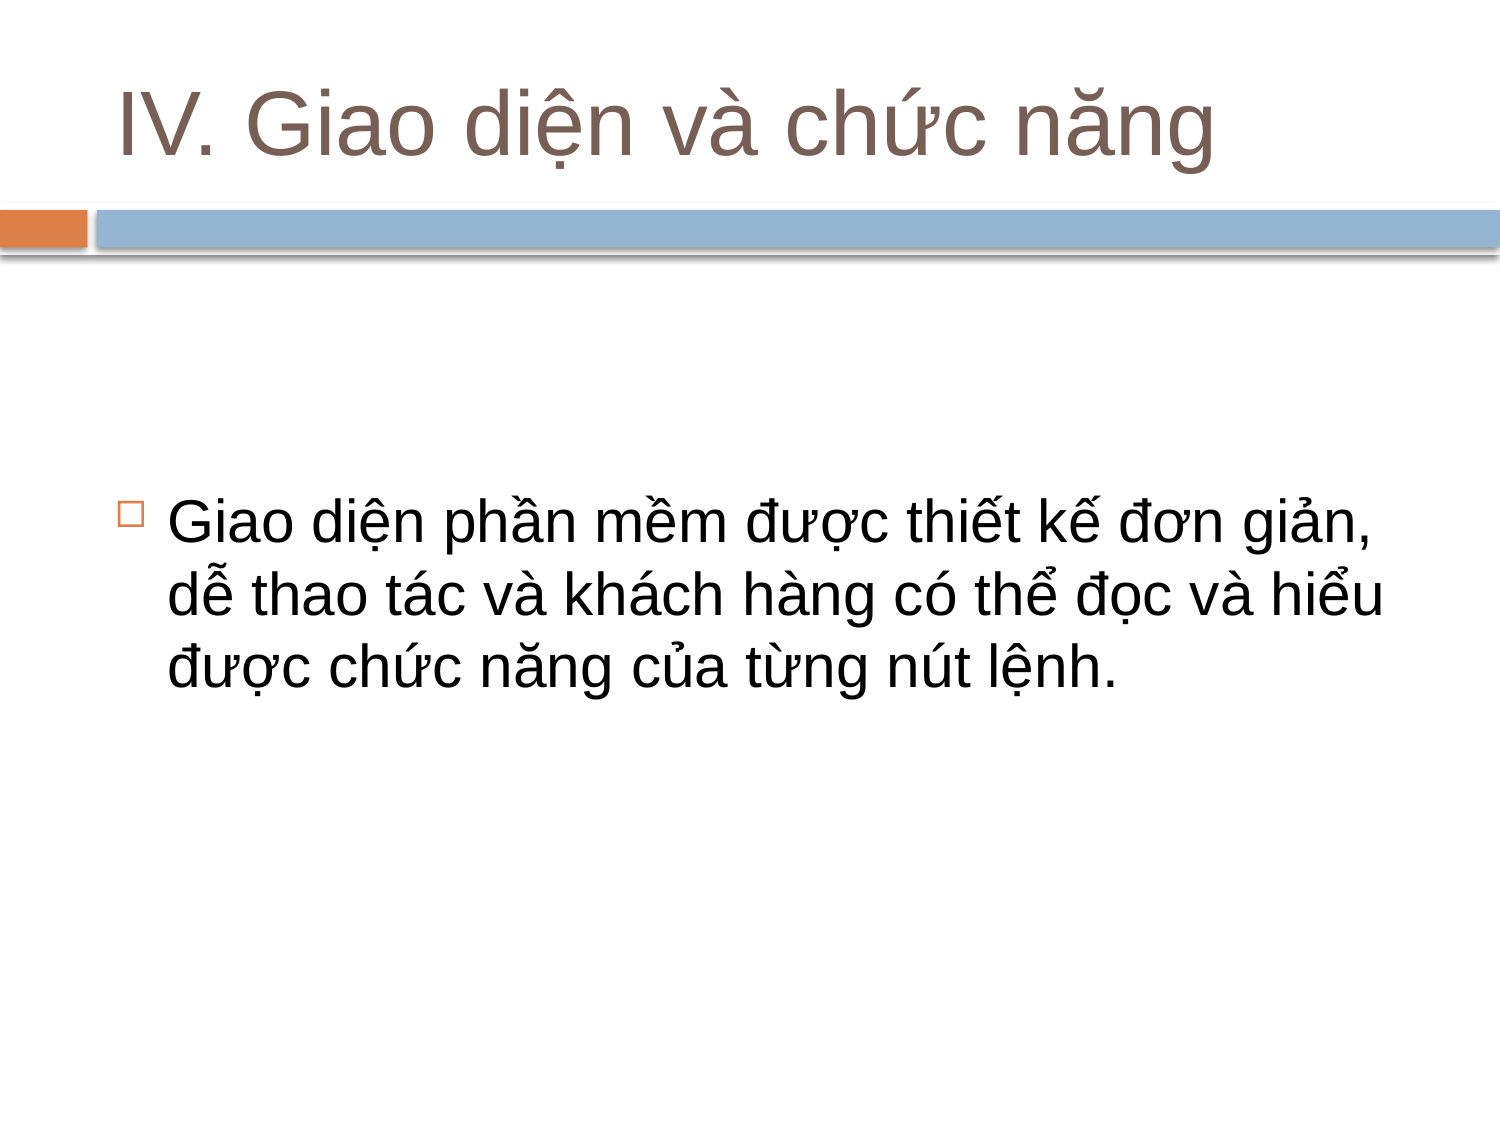

# IV. Giao diện và chức năng
Giao diện phần mềm được thiết kế đơn giản, dễ thao tác và khách hàng có thể đọc và hiểu được chức năng của từng nút lệnh.